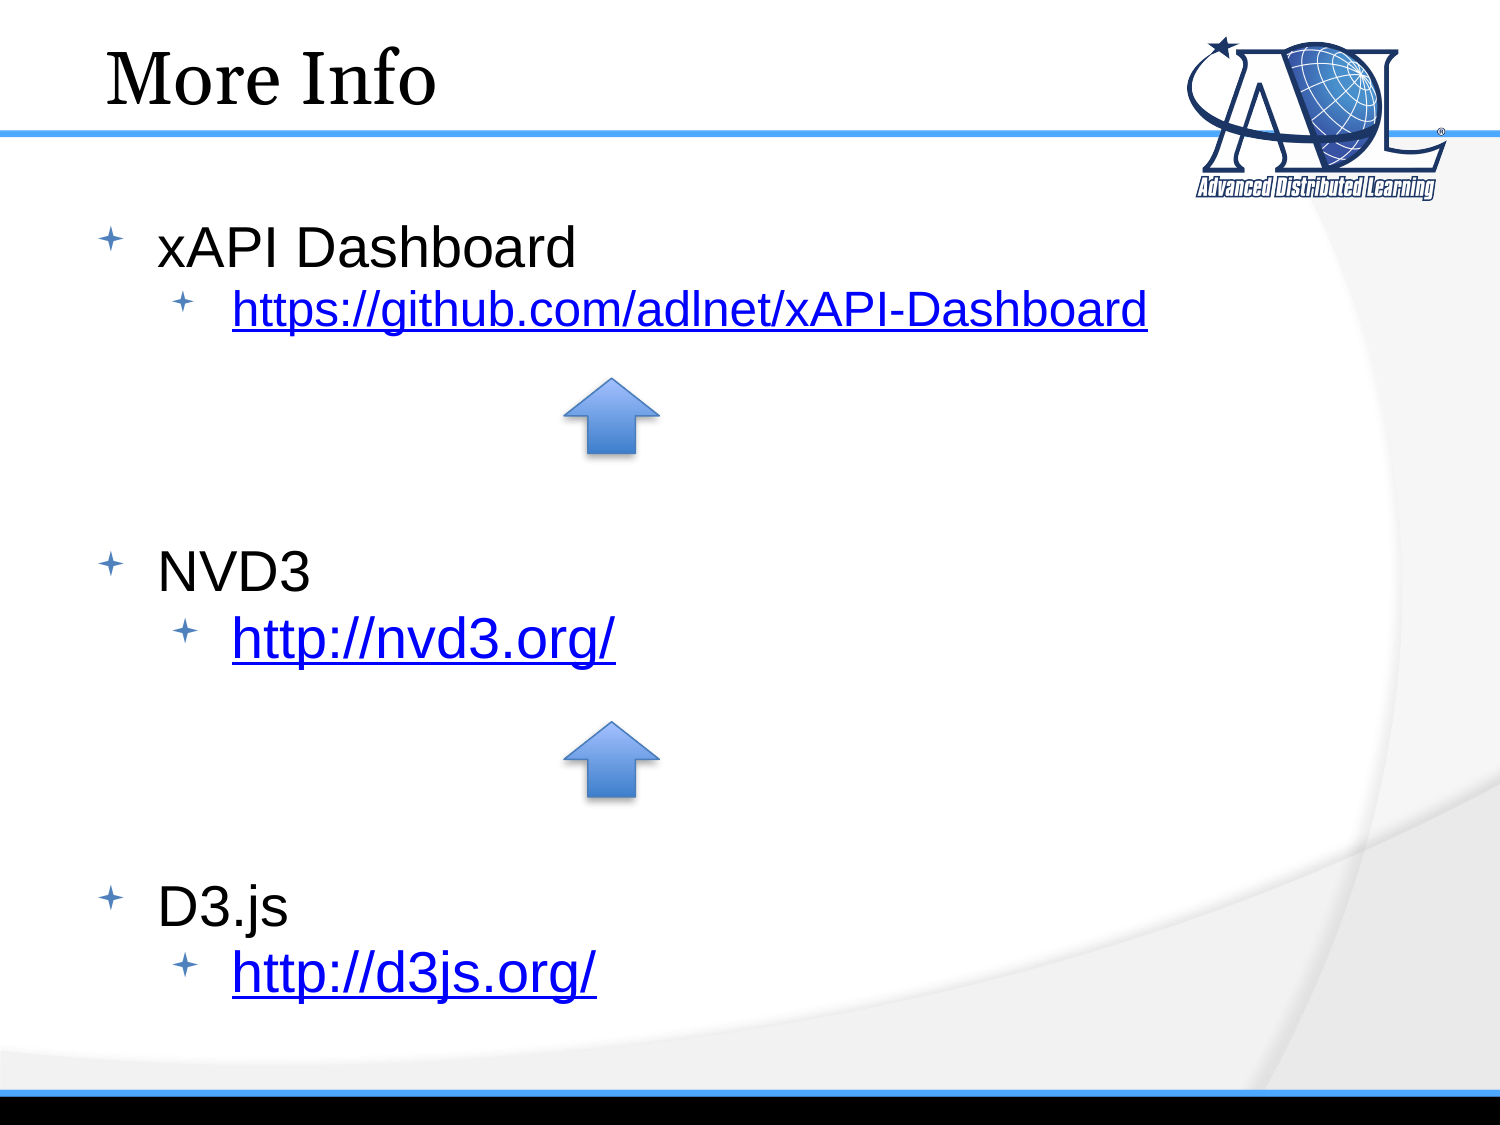

# More Info
xAPI Dashboard
https://github.com/adlnet/xAPI-Dashboard

NVD3
http://nvd3.org/

D3.js
http://d3js.org/